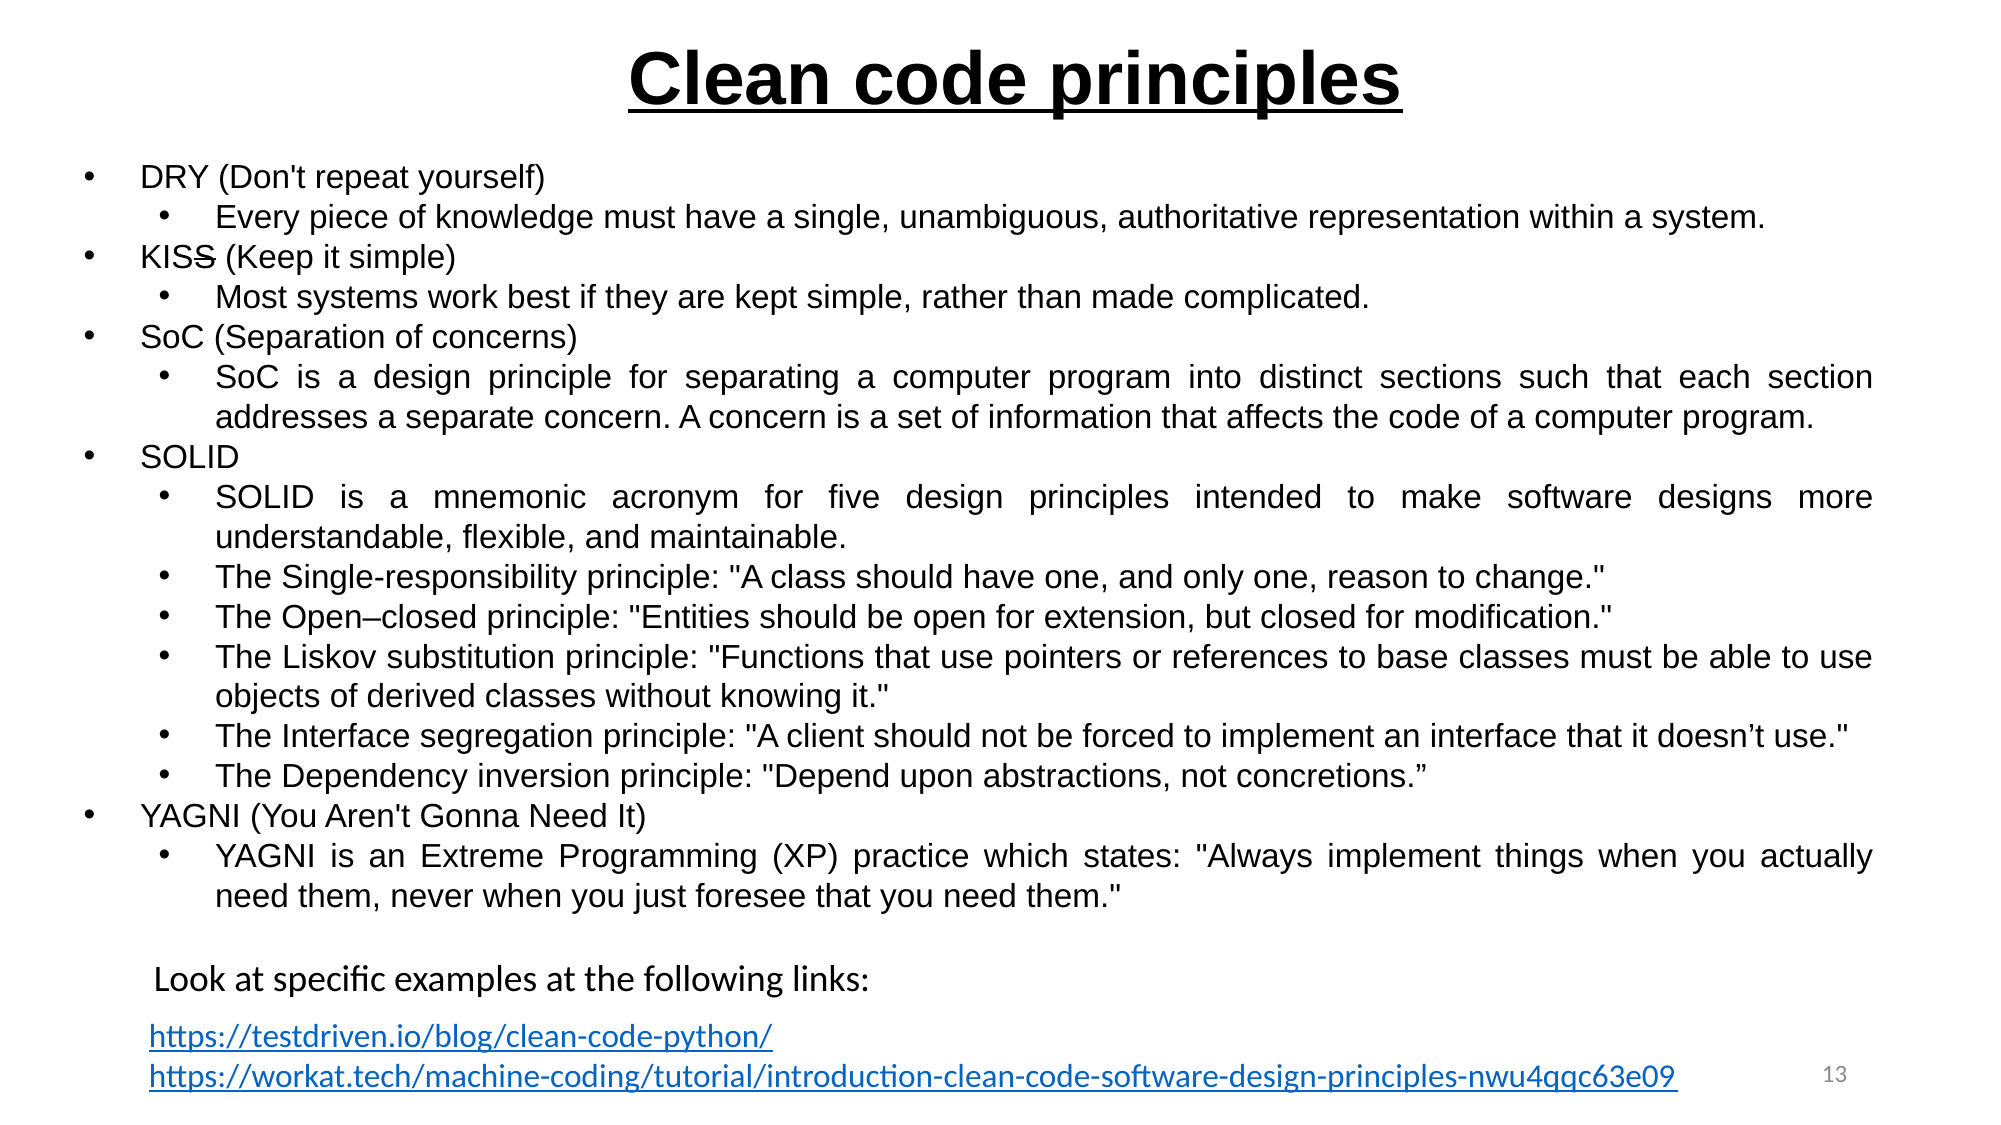

Clean code principles
DRY (Don't repeat yourself)
Every piece of knowledge must have a single, unambiguous, authoritative representation within a system.
KISS (Keep it simple)
Most systems work best if they are kept simple, rather than made complicated.
SoC (Separation of concerns)
SoC is a design principle for separating a computer program into distinct sections such that each section addresses a separate concern. A concern is a set of information that affects the code of a computer program.
SOLID
SOLID is a mnemonic acronym for five design principles intended to make software designs more understandable, flexible, and maintainable.
The Single-responsibility principle: "A class should have one, and only one, reason to change."
The Open–closed principle: "Entities should be open for extension, but closed for modification."
The Liskov substitution principle: "Functions that use pointers or references to base classes must be able to use objects of derived classes without knowing it."
The Interface segregation principle: "A client should not be forced to implement an interface that it doesn’t use."
The Dependency inversion principle: "Depend upon abstractions, not concretions.”
YAGNI (You Aren't Gonna Need It)
YAGNI is an Extreme Programming (XP) practice which states: "Always implement things when you actually need them, never when you just foresee that you need them."
Look at specific examples at the following links:
https://testdriven.io/blog/clean-code-python/
https://workat.tech/machine-coding/tutorial/introduction-clean-code-software-design-principles-nwu4qqc63e09
13